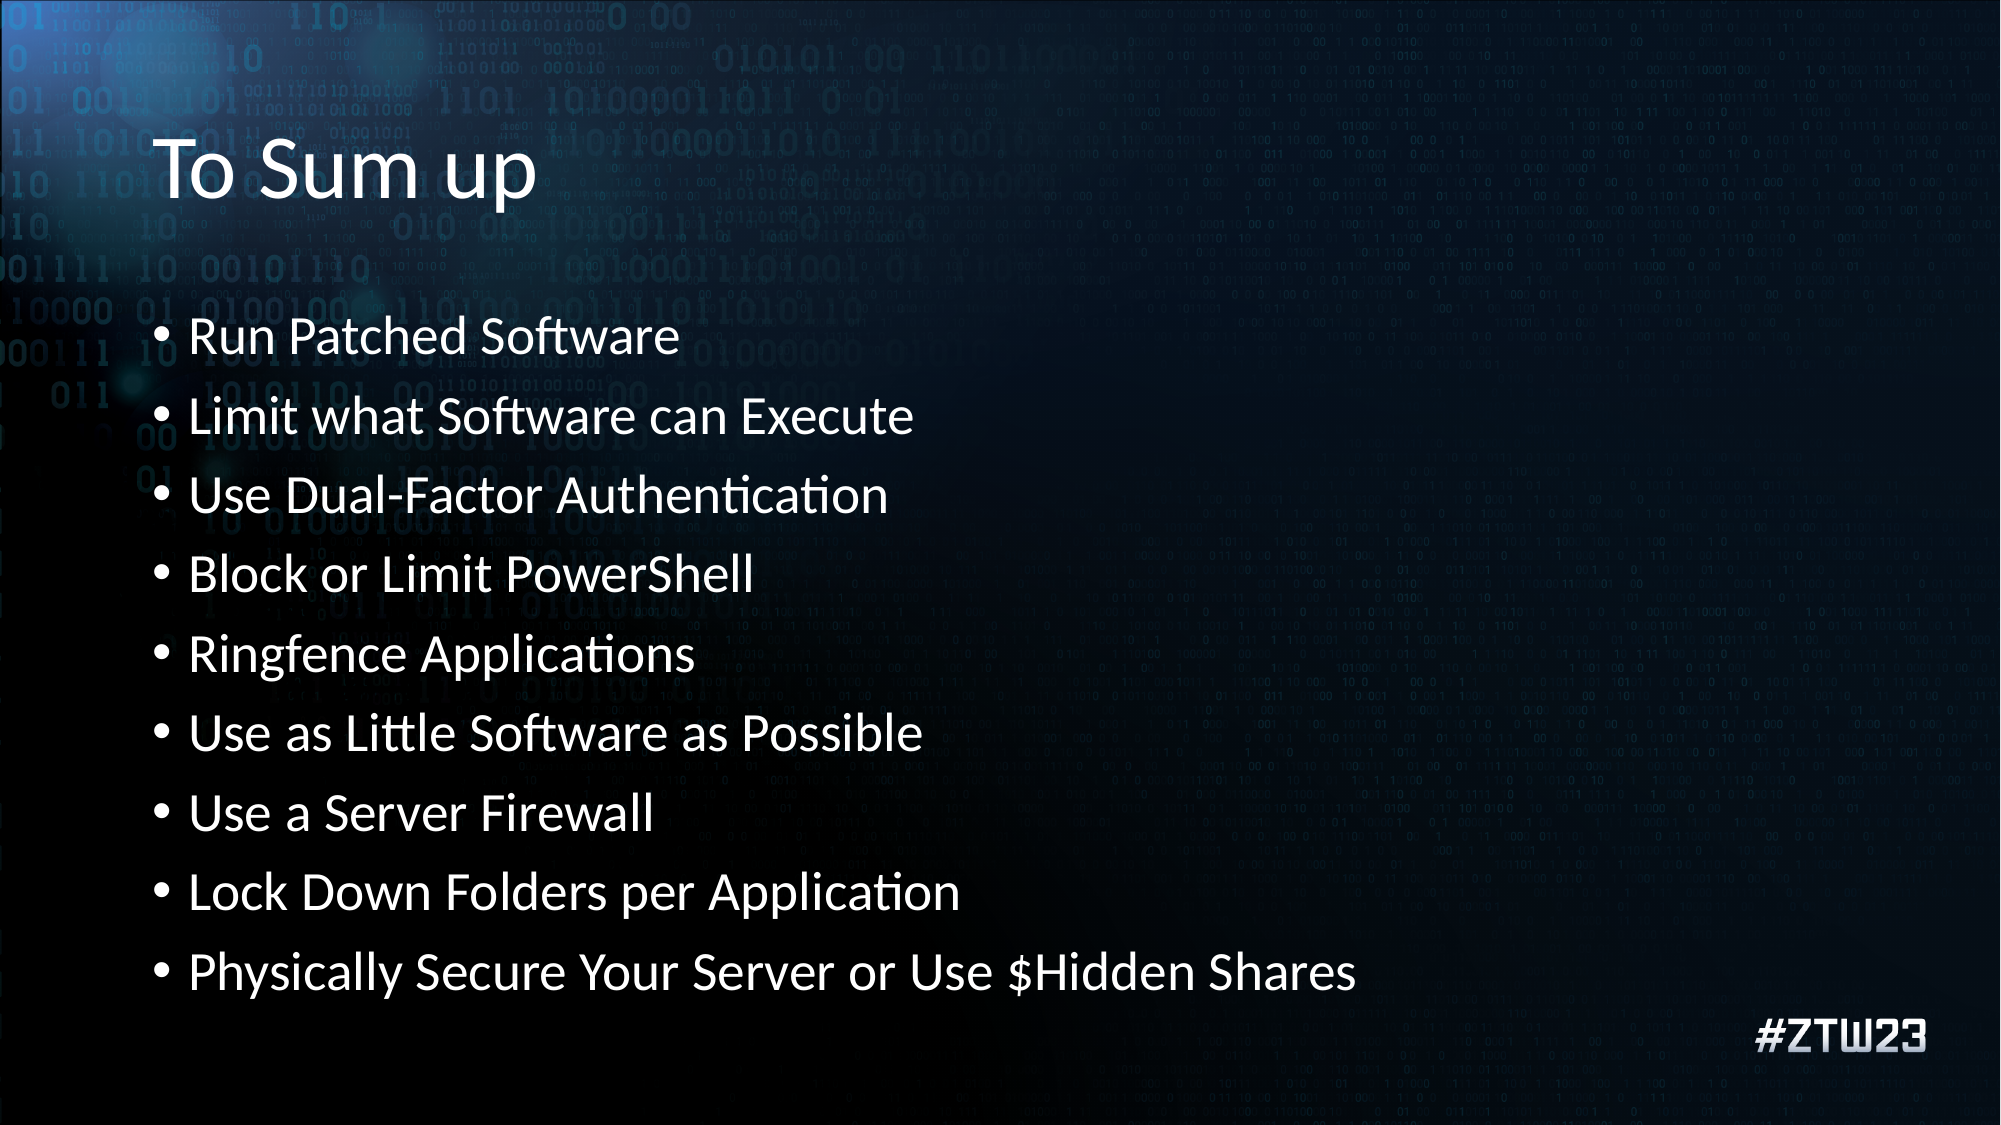

To Sum up
Run Patched Software
Limit what Software can Execute
Use Dual-Factor Authentication
Block or Limit PowerShell
Ringfence Applications
Use as Little Software as Possible
Use a Server Firewall
Lock Down Folders per Application
Physically Secure Your Server or Use $Hidden Shares